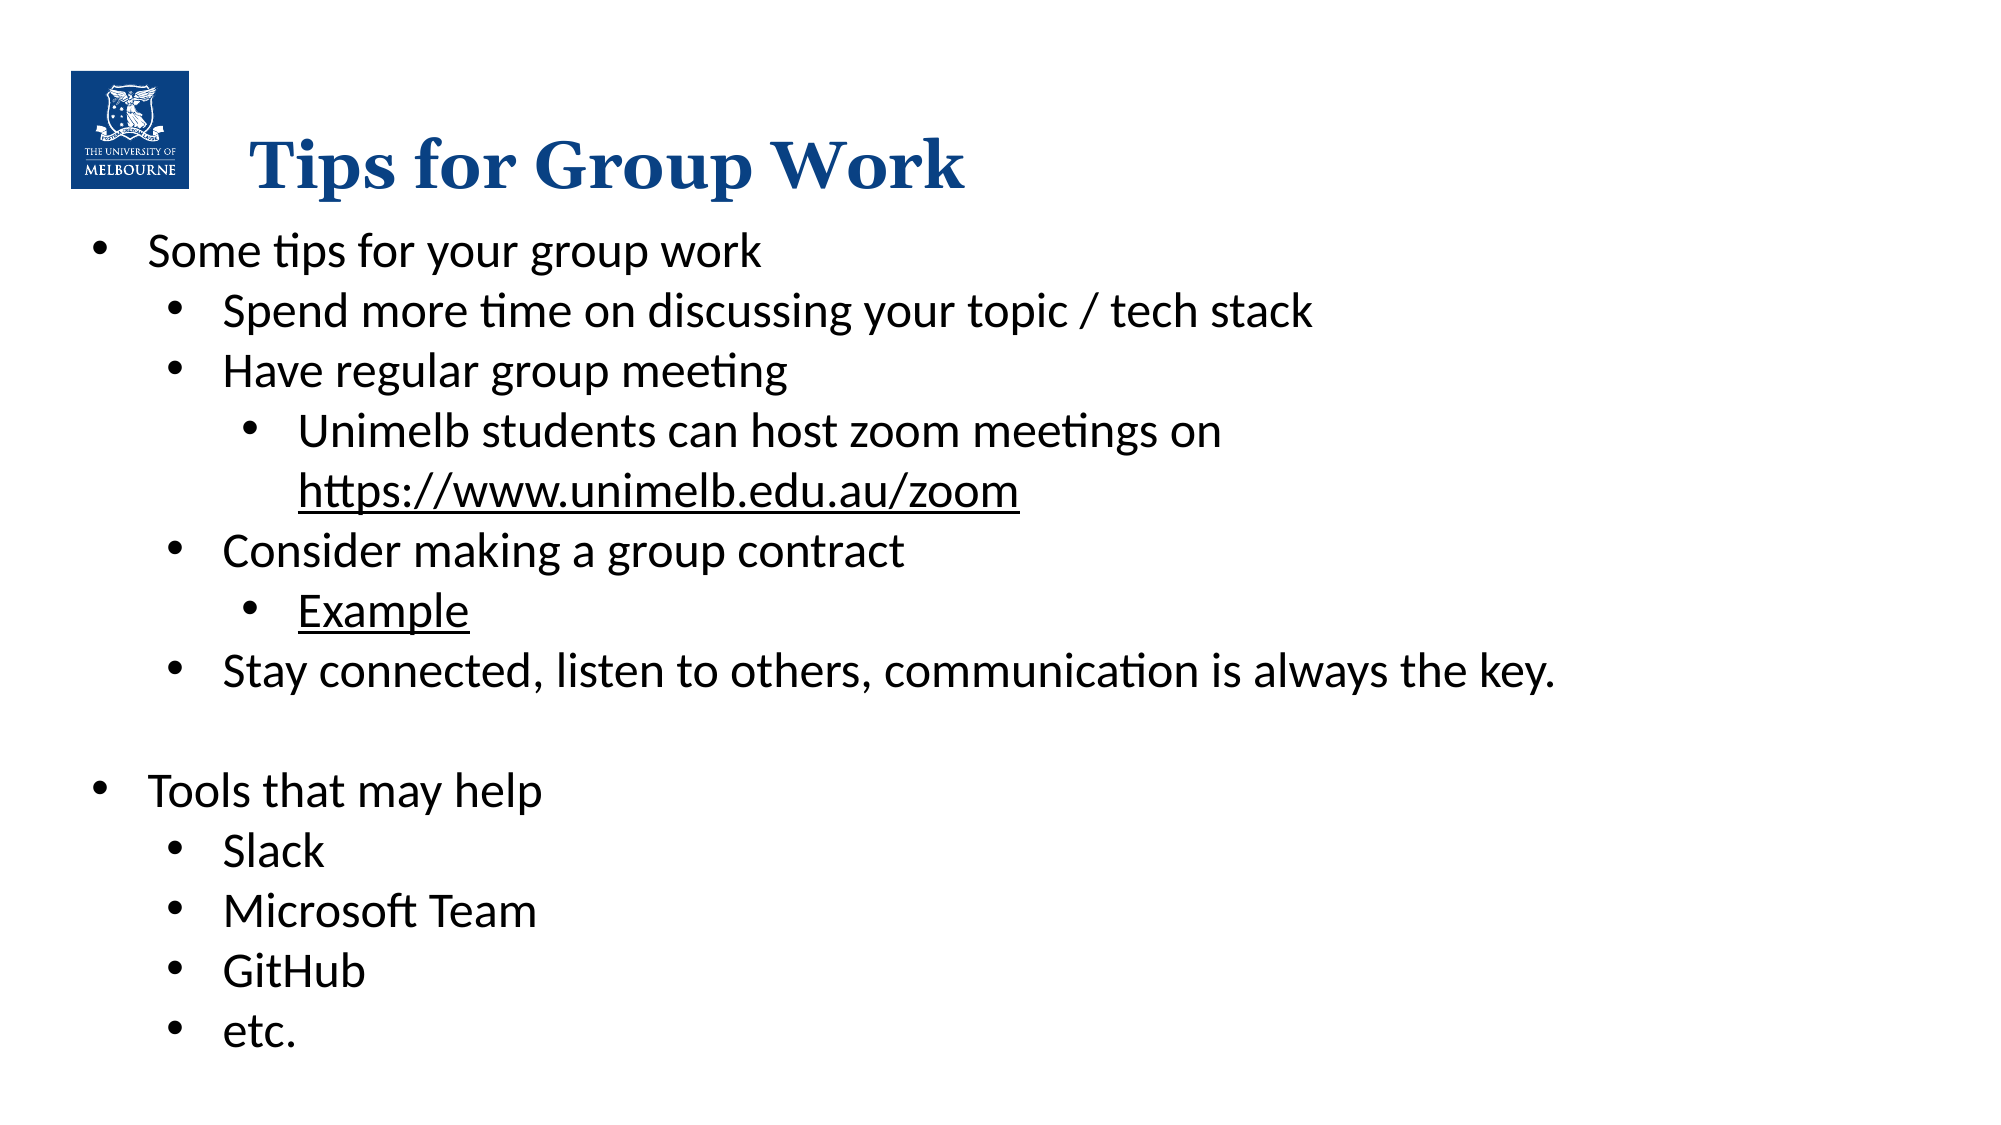

# Tips for Group Work
Some tips for your group work
Spend more time on discussing your topic / tech stack
Have regular group meeting
Unimelb students can host zoom meetings on https://www.unimelb.edu.au/zoom
Consider making a group contract
Example
Stay connected, listen to others, communication is always the key.

Tools that may help
Slack
Microsoft Team
GitHub
etc.